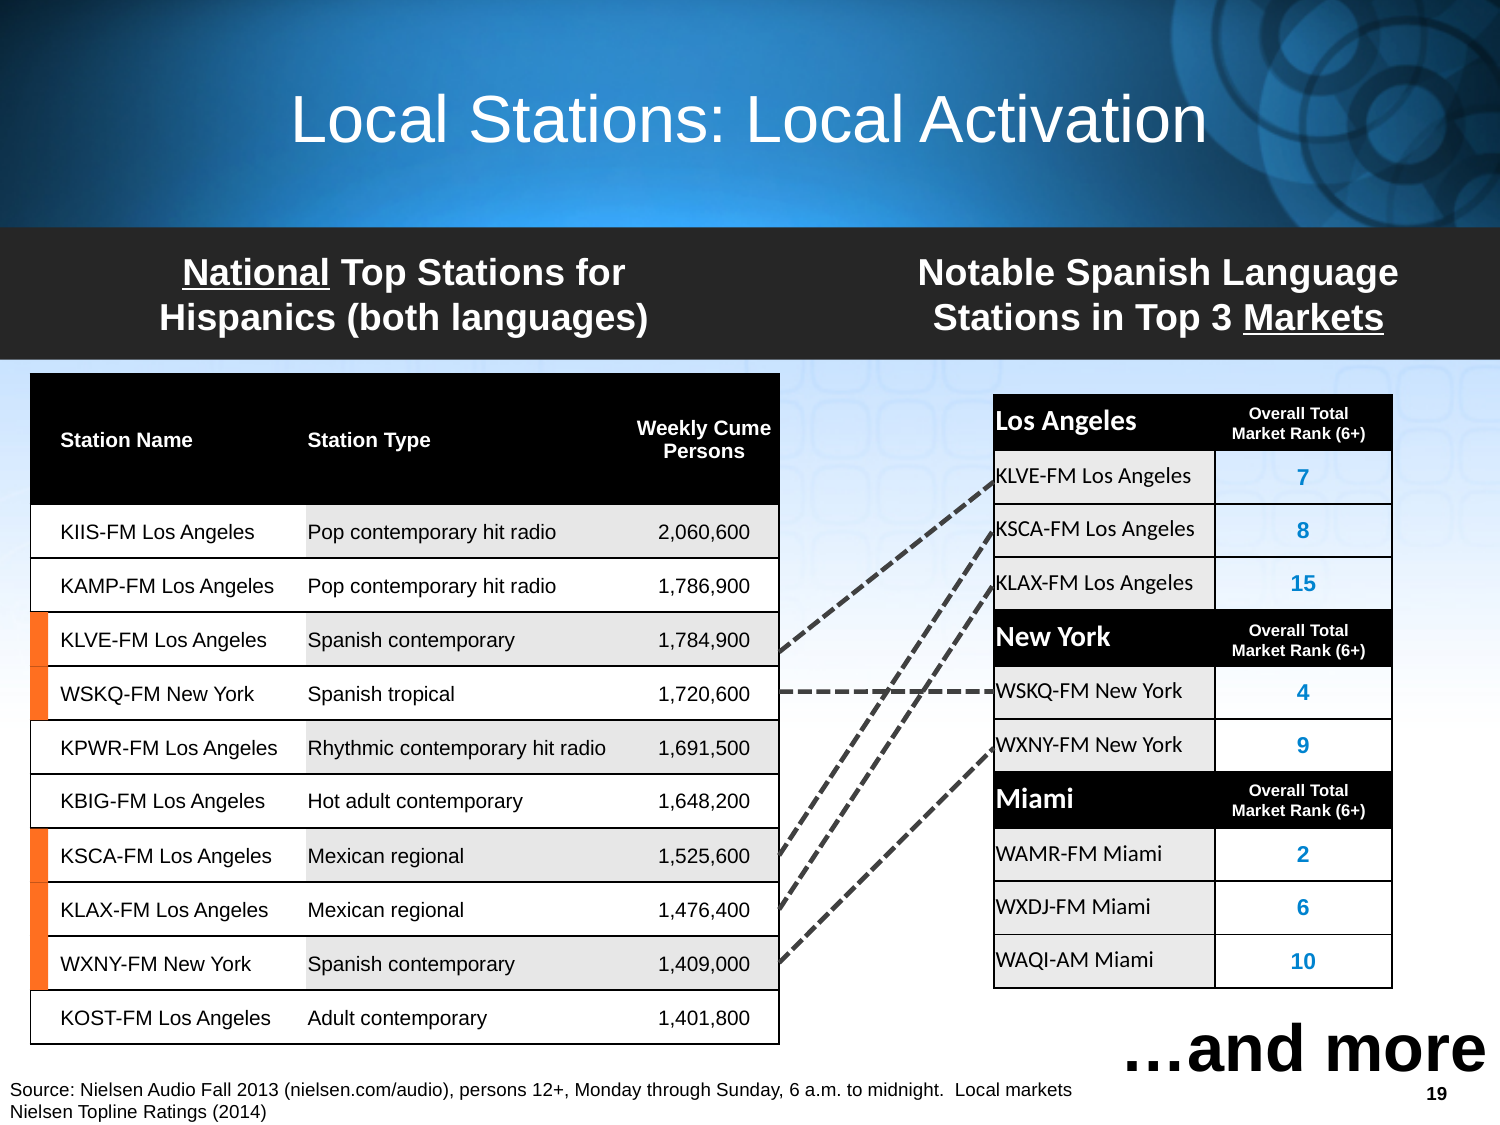

# Local Stations: Local Activation

National Top Stations for Hispanics (both languages)
Notable Spanish Language Stations in Top 3 Markets
| Station Name | Station Type | Weekly Cume Persons |
| --- | --- | --- |
| KIIS-FM Los Angeles | Pop contemporary hit radio | 2,060,600 |
| KAMP-FM Los Angeles | Pop contemporary hit radio | 1,786,900 |
| KLVE-FM Los Angeles | Spanish contemporary | 1,784,900 |
| WSKQ-FM New York | Spanish tropical | 1,720,600 |
| KPWR-FM Los Angeles | Rhythmic contemporary hit radio | 1,691,500 |
| KBIG-FM Los Angeles | Hot adult contemporary | 1,648,200 |
| KSCA-FM Los Angeles | Mexican regional | 1,525,600 |
| KLAX-FM Los Angeles | Mexican regional | 1,476,400 |
| WXNY-FM New York | Spanish contemporary | 1,409,000 |
| KOST-FM Los Angeles | Adult contemporary | 1,401,800 |
| Los Angeles |  |
| --- | --- |
| KLVE-FM Los Angeles | 7 |
| KSCA-FM Los Angeles | 8 |
| KLAX-FM Los Angeles | 15 |
| New York |  |
| WSKQ-FM New York | 4 |
| WXNY-FM New York | 9 |
| Miami |  |
| WAMR-FM Miami | 2 |
| WXDJ-FM Miami | 6 |
| WAQI-AM Miami | 10 |
Overall Total Market Rank (6+)

Overall Total Market Rank (6+)

Overall Total Market Rank (6+)

…and more
19
Source: Nielsen Audio Fall 2013 (nielsen.com/audio), persons 12+, Monday through Sunday, 6 a.m. to midnight.  Local markets Nielsen Topline Ratings (2014)